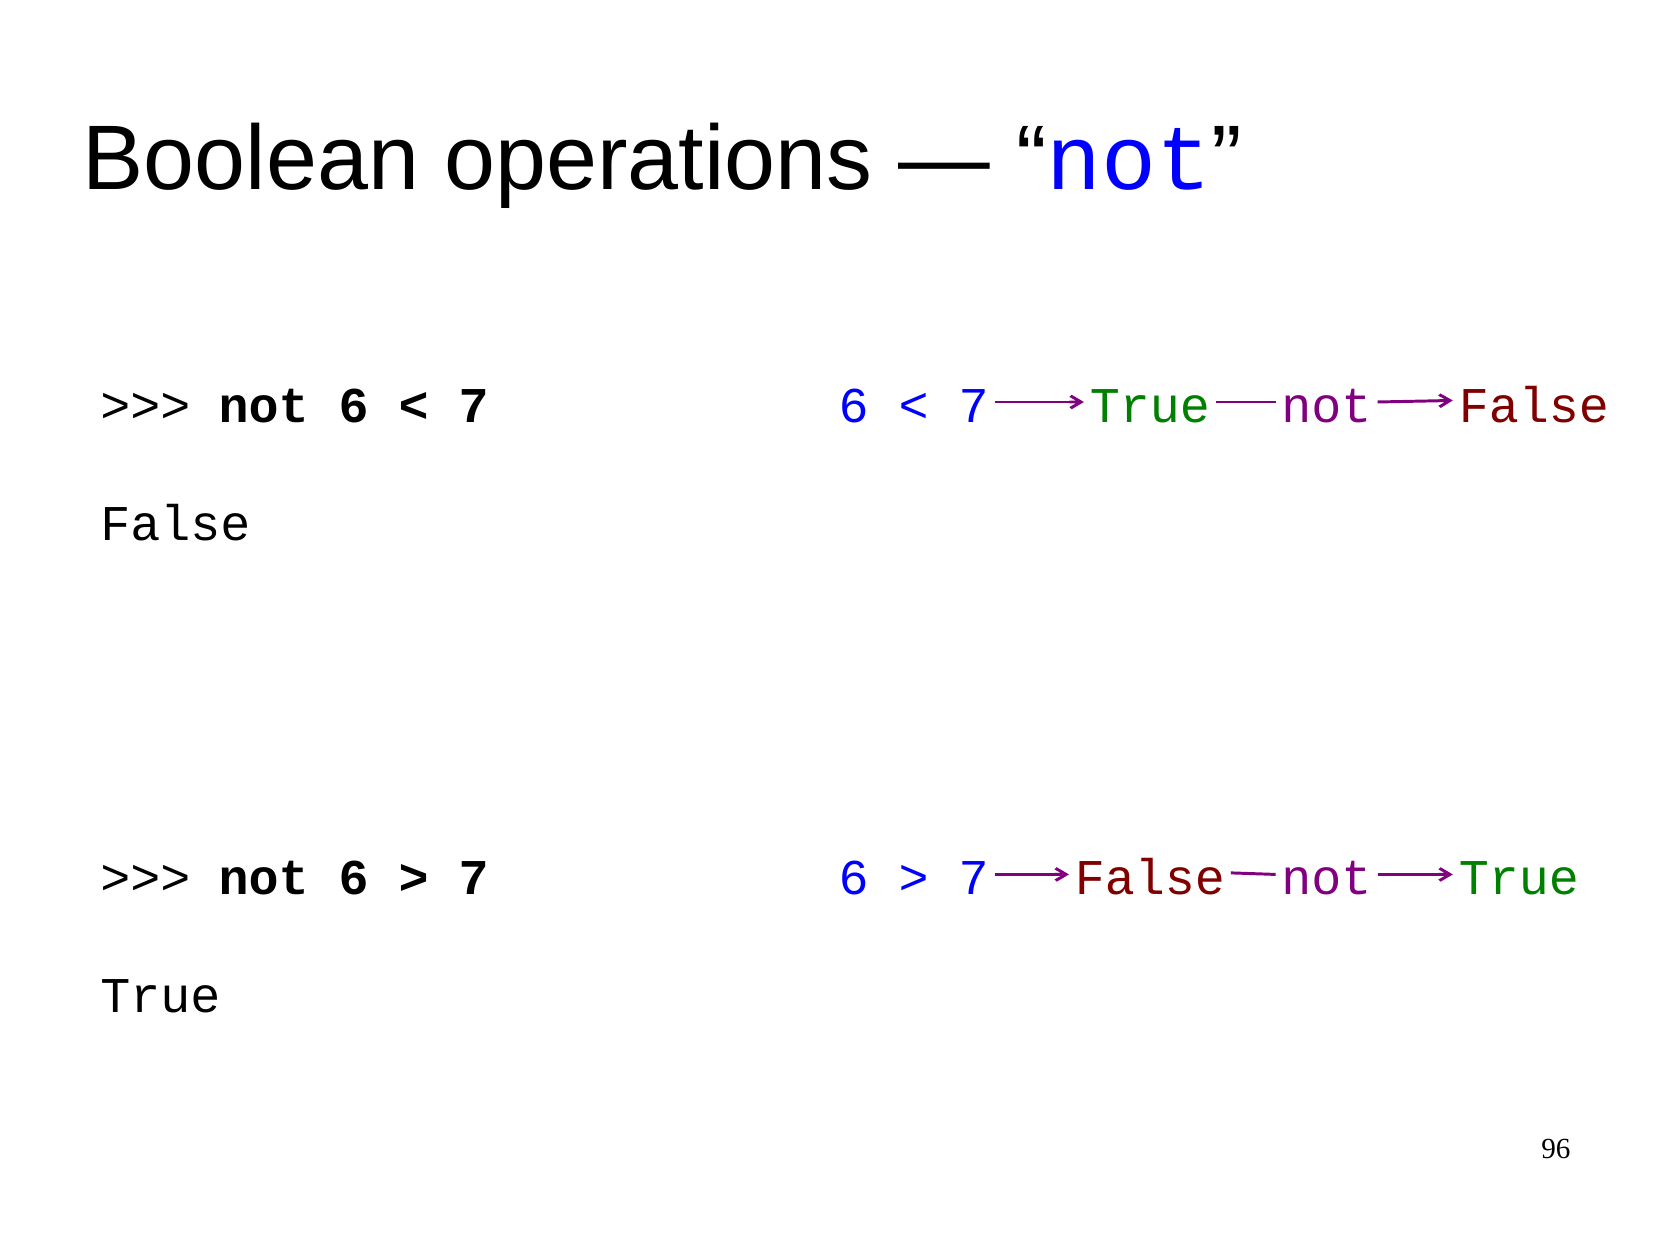

Boolean operations ― “not”
>>>
not 6 < 7
6 < 7
True
not
False
False
>>>
not 6 > 7
6 > 7
False
not
True
True
96